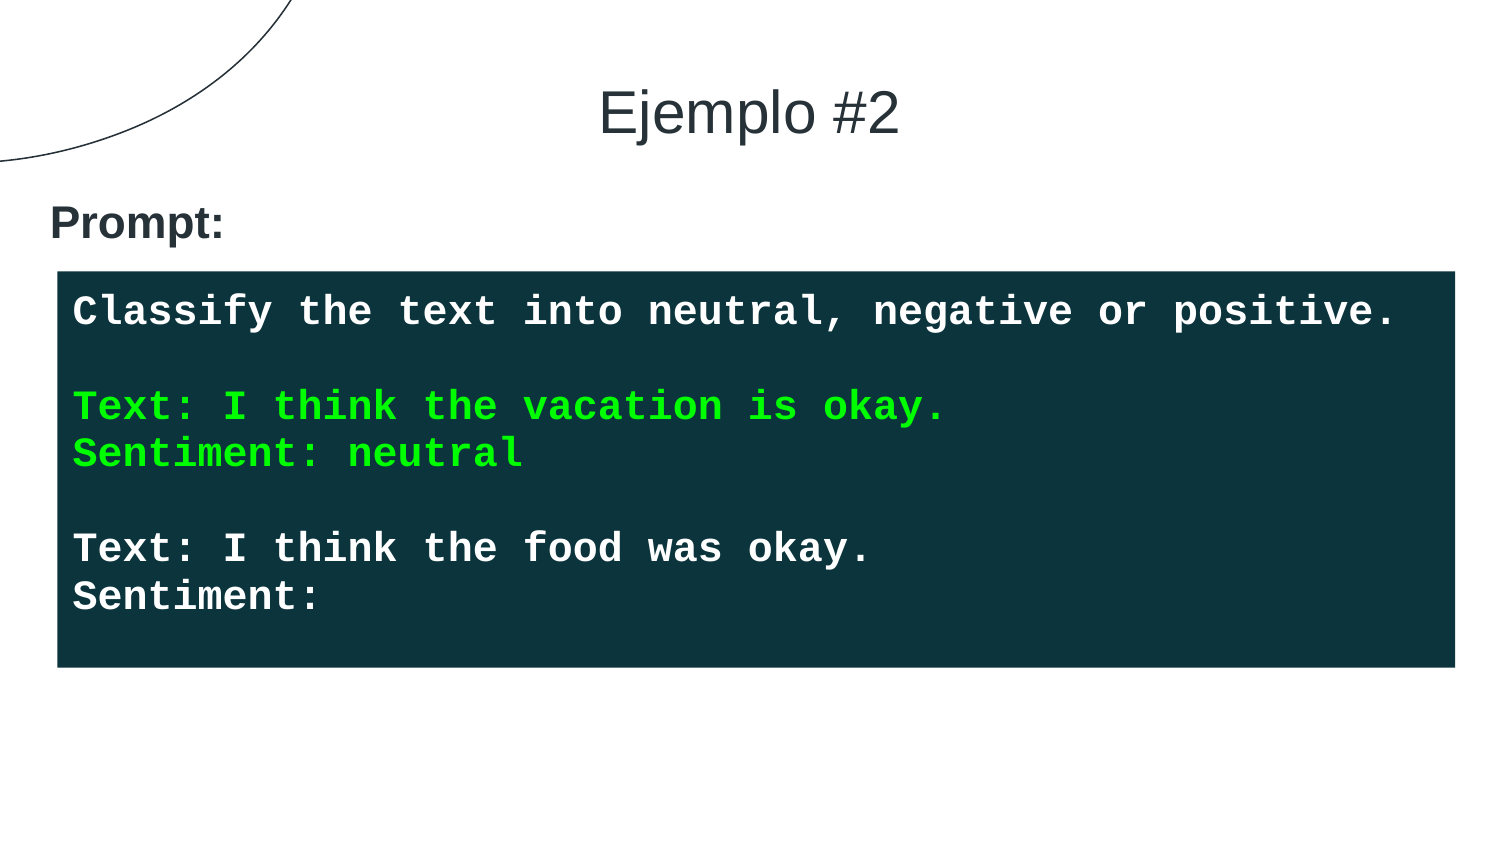

# Ejemplo #2
Prompt:
Classify the text into neutral, negative or positive.

Text: I think the vacation is okay.
Sentiment: neutral

Text: I think the food was okay.
Sentiment: